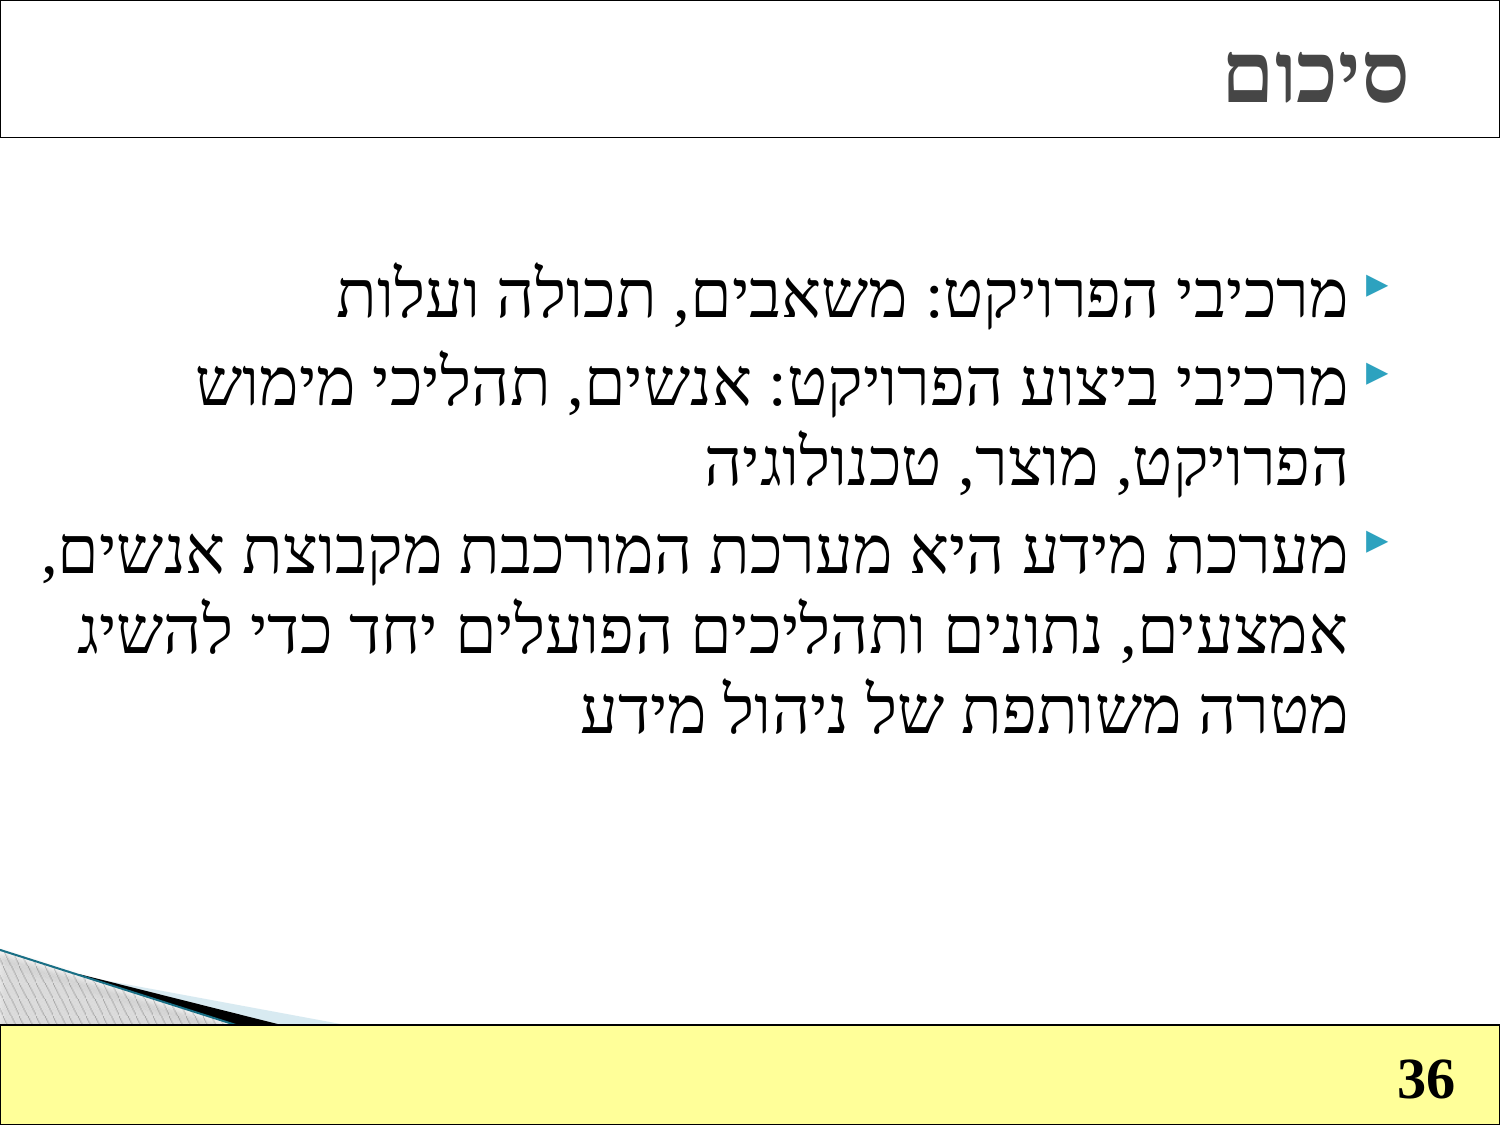

# סיכום
מרכיבי הפרויקט: משאבים, תכולה ועלות
מרכיבי ביצוע הפרויקט: אנשים, תהליכי מימוש הפרויקט, מוצר, טכנולוגיה
מערכת מידע היא מערכת המורכבת מקבוצת אנשים, אמצעים, נתונים ותהליכים הפועלים יחד כדי להשיג מטרה משותפת של ניהול מידע